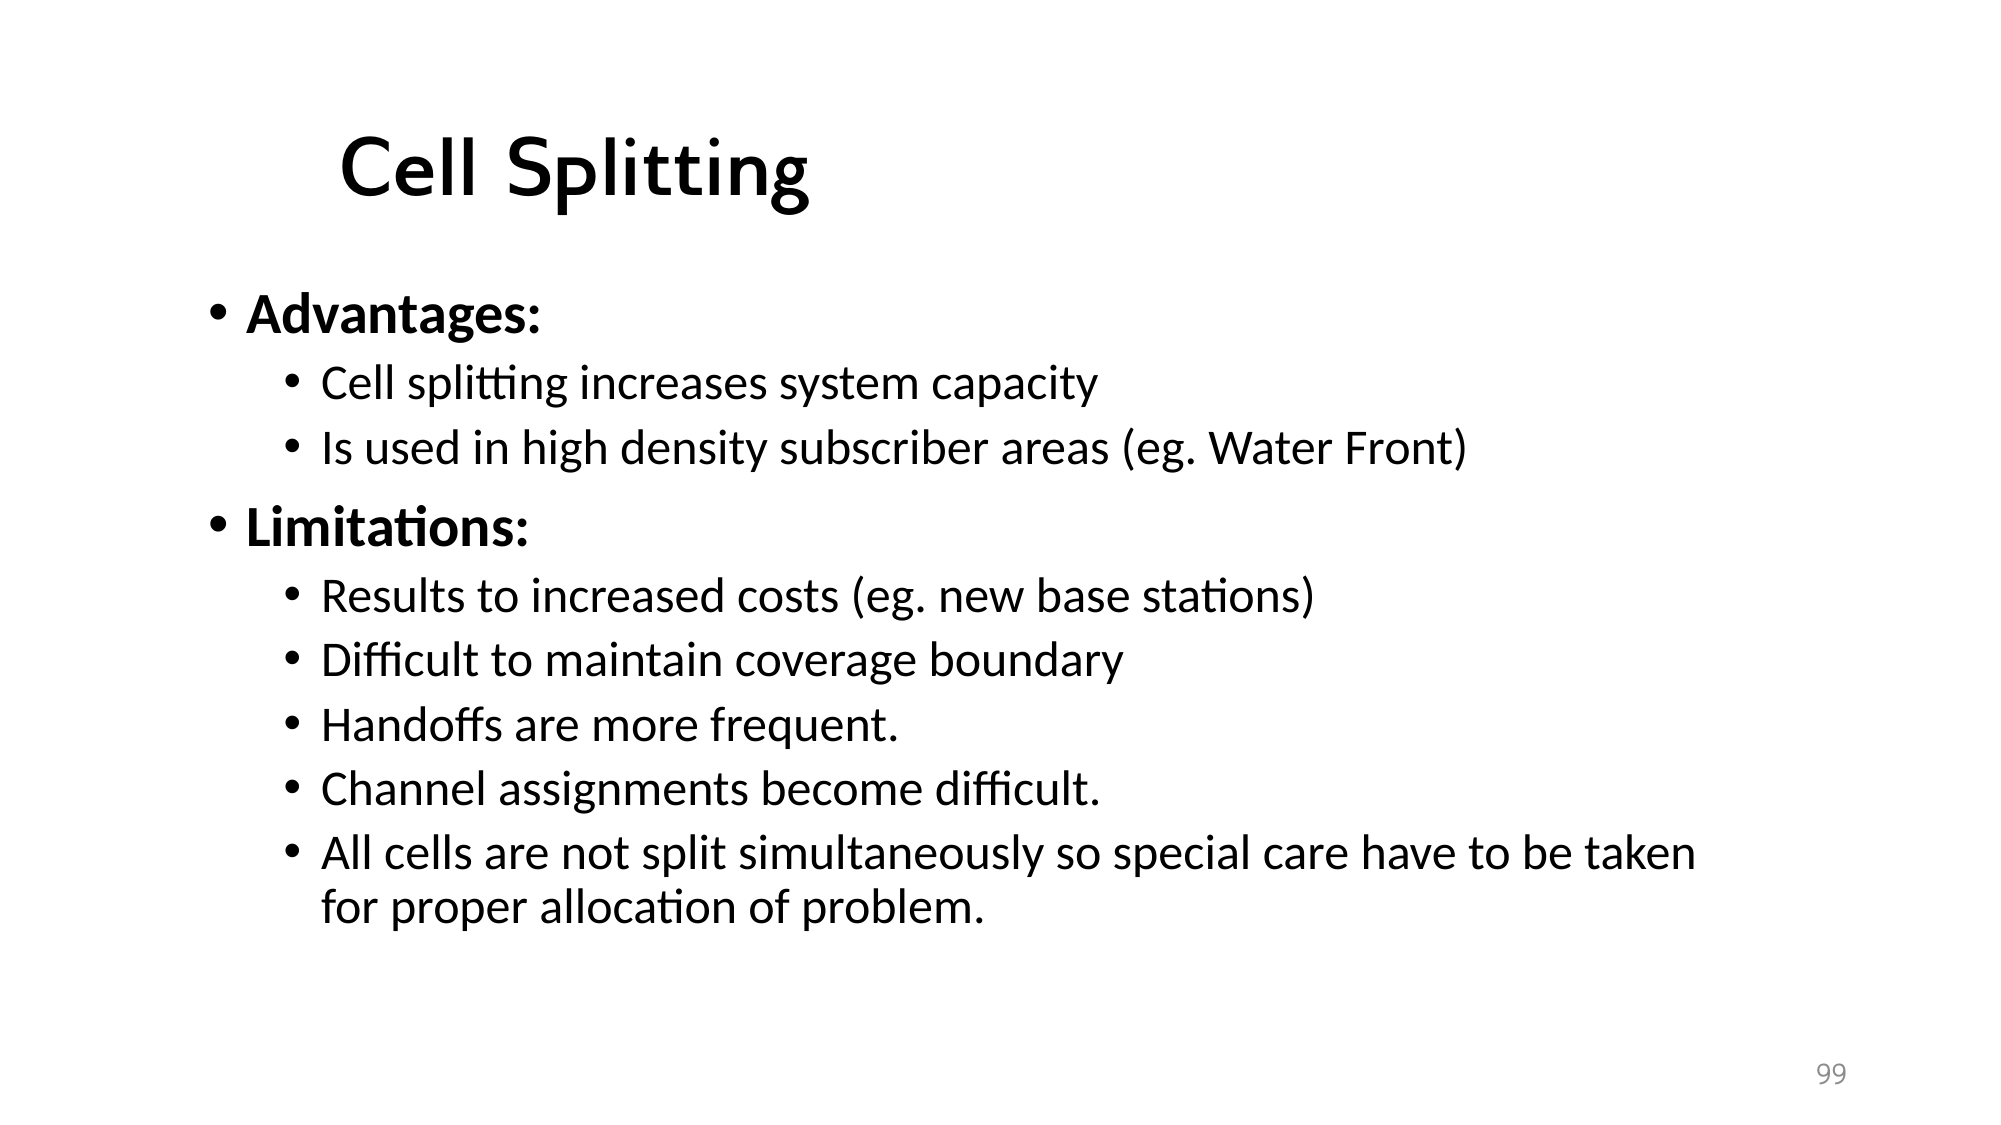

# Cell Splitting
Advantages:
Cell splitting increases system capacity
Is used in high density subscriber areas (eg. Water Front)
Limitations:
Results to increased costs (eg. new base stations)
Difficult to maintain coverage boundary
Handoffs are more frequent.
Channel assignments become difficult.
All cells are not split simultaneously so special care have to be taken for proper allocation of problem.
99